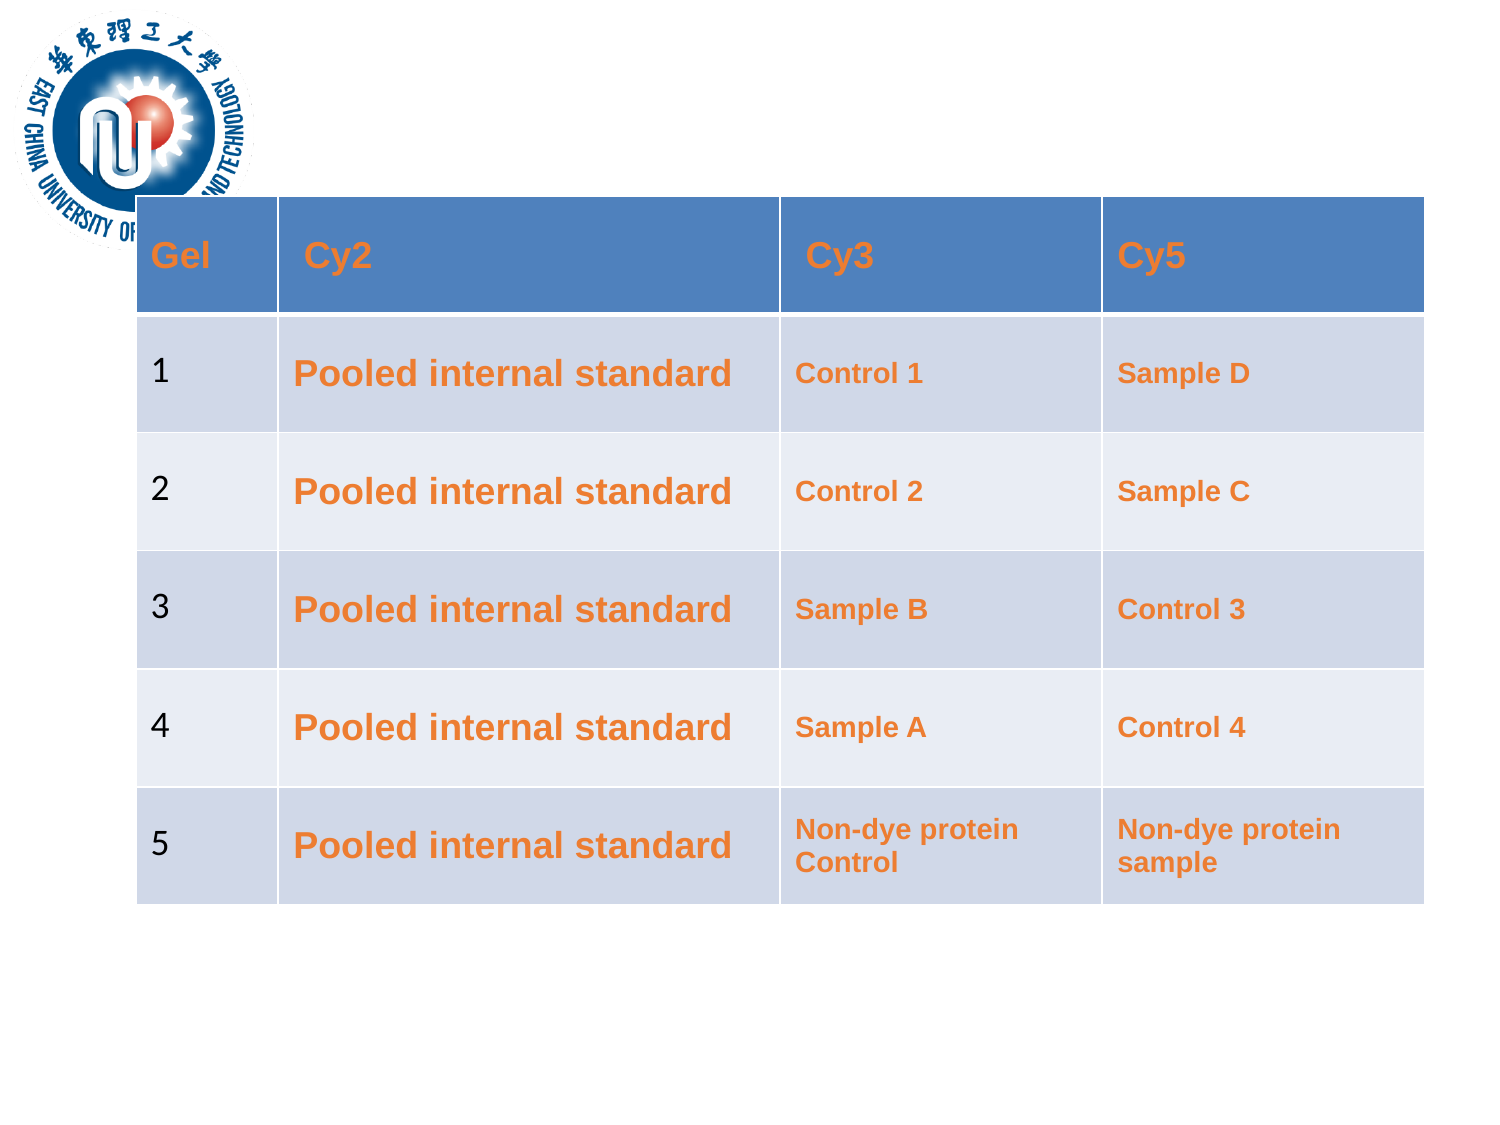

#
| Gel | Cy2 | Cy3 | Cy5 |
| --- | --- | --- | --- |
| 1 | Pooled internal standard | Control 1 | Sample D |
| 2 | Pooled internal standard | Control 2 | Sample C |
| 3 | Pooled internal standard | Sample B | Control 3 |
| 4 | Pooled internal standard | Sample A | Control 4 |
| 5 | Pooled internal standard | Non-dye protein Control | Non-dye protein sample |